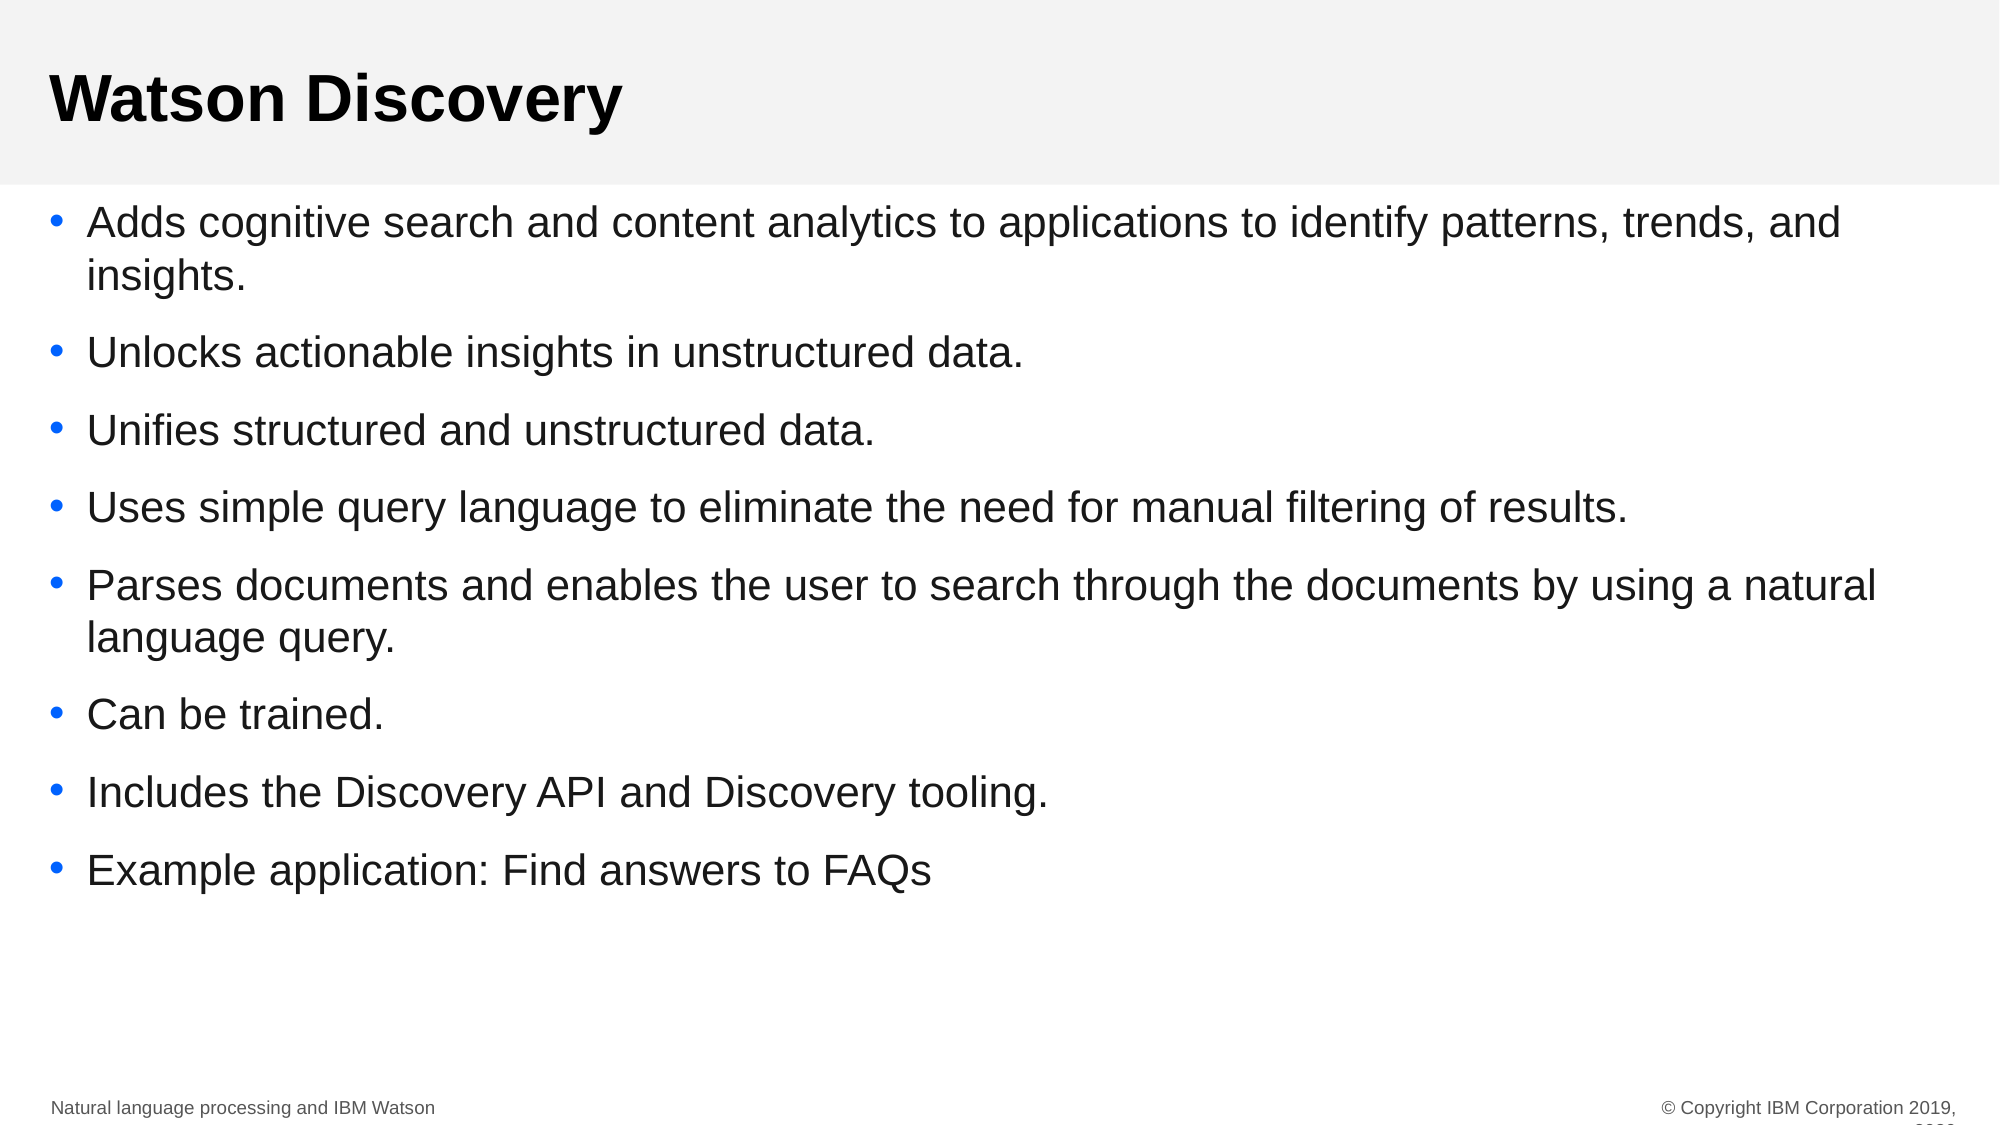

# Watson Discovery
Adds cognitive search and content analytics to applications to identify patterns, trends, and insights.
Unlocks actionable insights in unstructured data.
Unifies structured and unstructured data.
Uses simple query language to eliminate the need for manual filtering of results.
Parses documents and enables the user to search through the documents by using a natural language query.
Can be trained.
Includes the Discovery API and Discovery tooling.
Example application: Find answers to FAQs
© Copyright IBM Corporation 2019, 2020